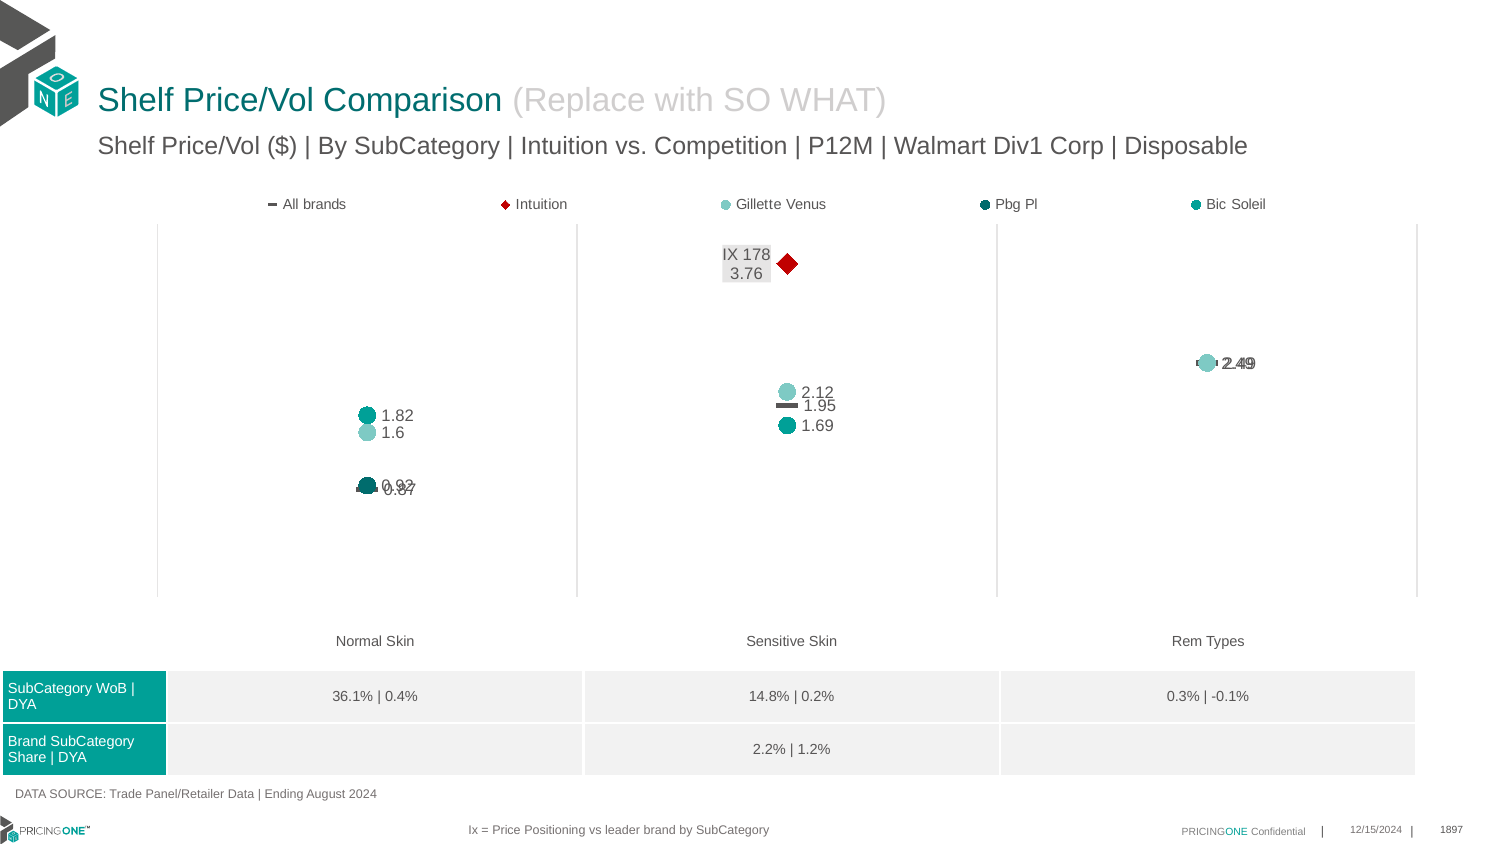

# Shelf Price/Vol Comparison (Replace with SO WHAT)
Shelf Price/Vol ($) | By SubCategory | Intuition vs. Competition | P12M | Walmart Div1 Corp | Disposable

### Chart

| Category | All brands | Intuition | Gillette Venus | Pbg Pl | Bic Soleil |
|---|---|---|---|---|---|
| None | 0.87 | None | 1.6 | 0.92 | 1.82 |
| IX 178 | 1.95 | 3.76 | 2.12 | None | 1.69 |
| None | 2.49 | None | 2.49 | None | None |
|  | Normal Skin | Sensitive Skin | Rem Types |
| --- | --- | --- | --- |
| SubCategory WoB | DYA | 36.1% | 0.4% | 14.8% | 0.2% | 0.3% | -0.1% |
| Brand SubCategory Share | DYA |  | 2.2% | 1.2% |  |
DATA SOURCE: Trade Panel/Retailer Data | Ending August 2024
Ix = Price Positioning vs leader brand by SubCategory
12/15/2024
1897